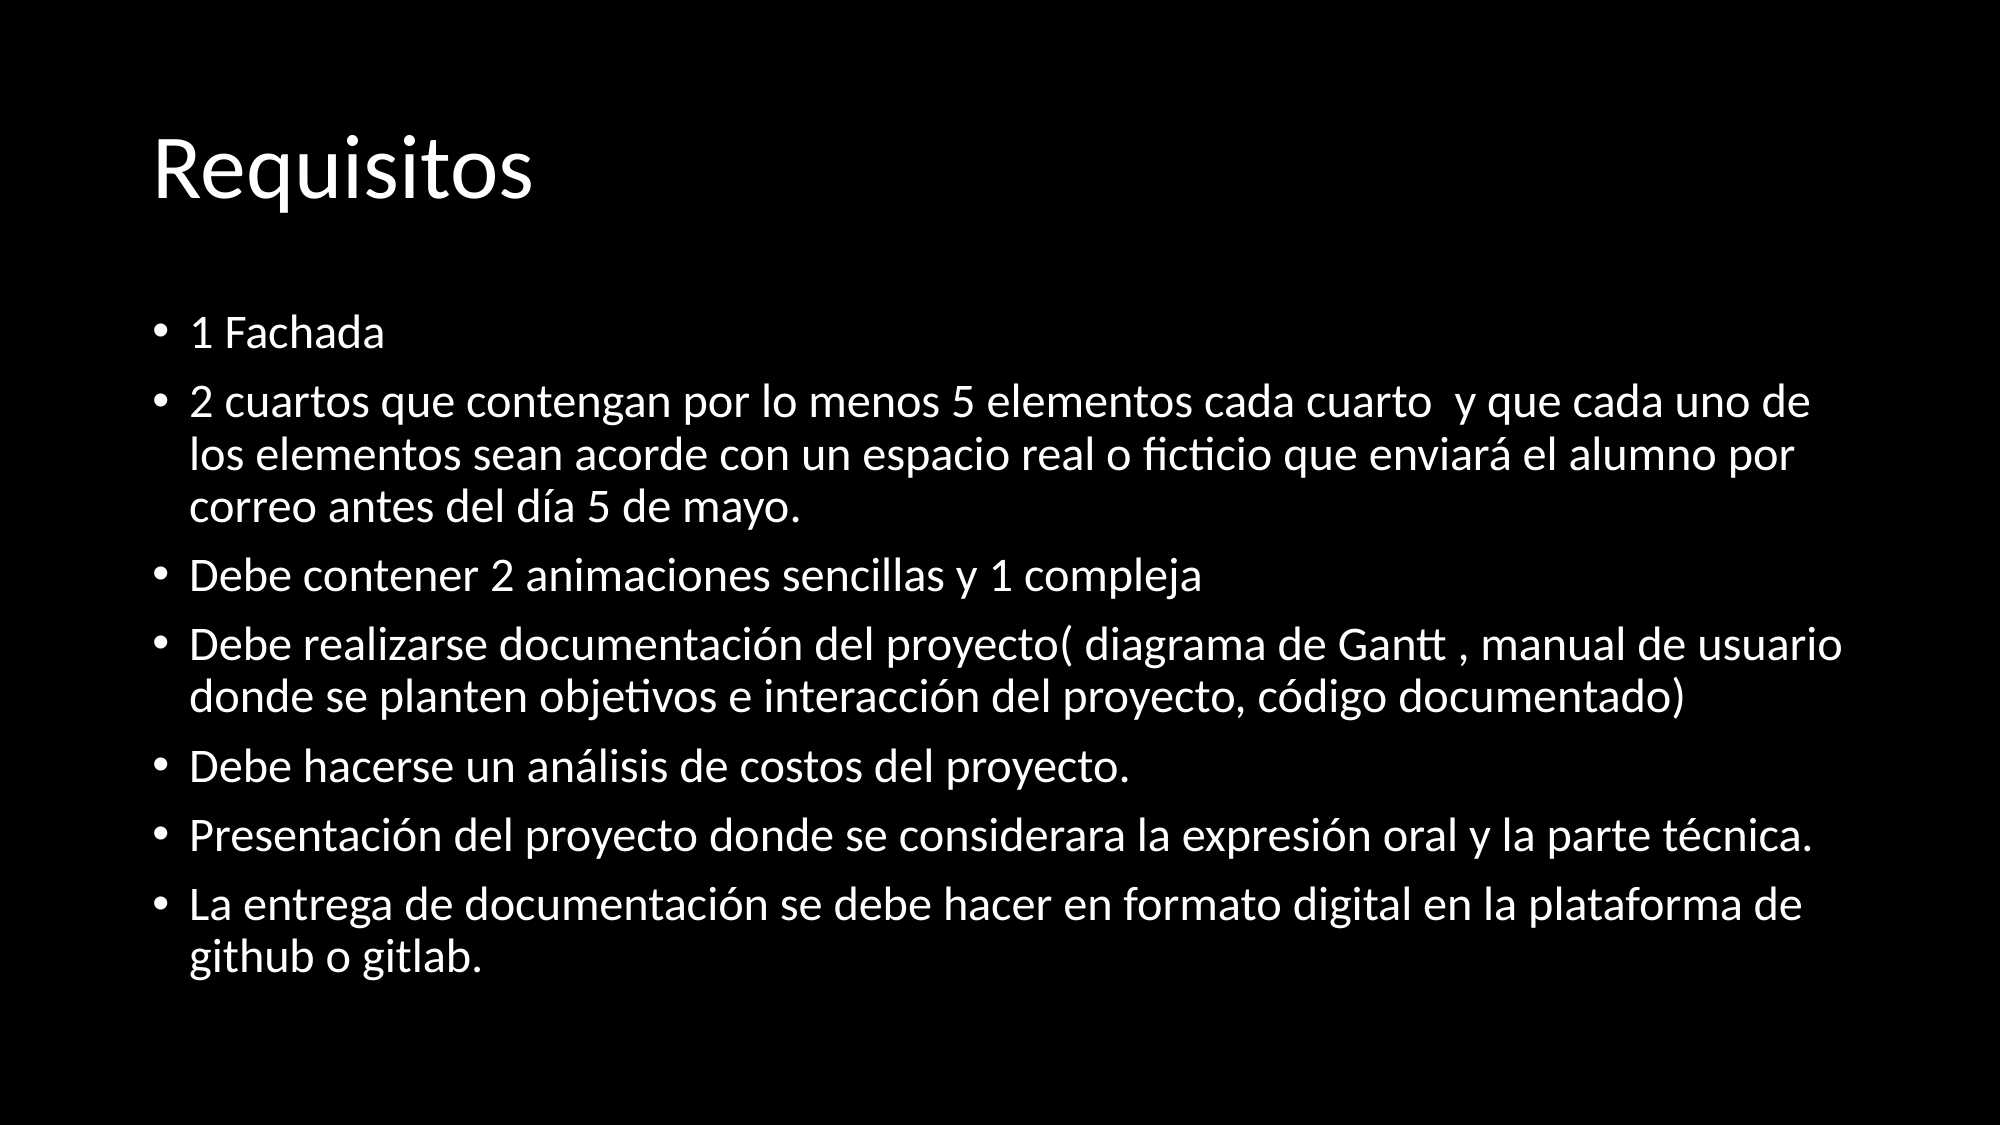

# Requisitos
1 Fachada
2 cuartos que contengan por lo menos 5 elementos cada cuarto  y que cada uno de los elementos sean acorde con un espacio real o ficticio que enviará el alumno por correo antes del día 5 de mayo.
Debe contener 2 animaciones sencillas y 1 compleja
Debe realizarse documentación del proyecto( diagrama de Gantt , manual de usuario donde se planten objetivos e interacción del proyecto, código documentado)
Debe hacerse un análisis de costos del proyecto.
Presentación del proyecto donde se considerara la expresión oral y la parte técnica.
La entrega de documentación se debe hacer en formato digital en la plataforma de github o gitlab.